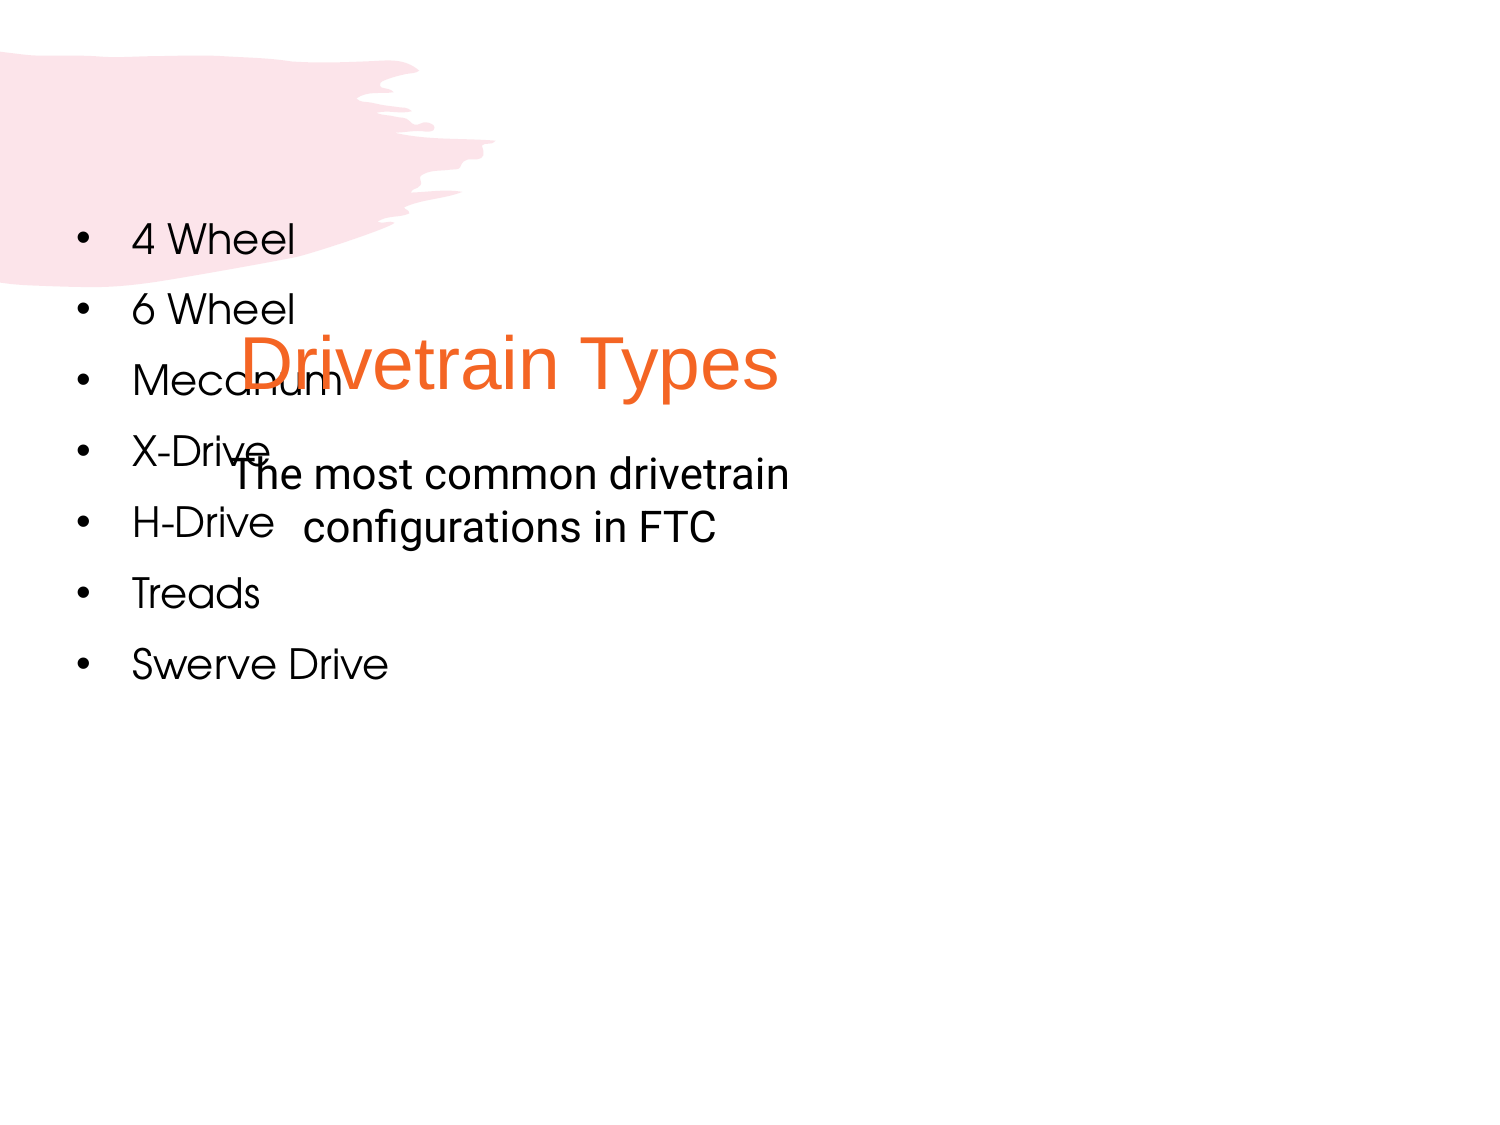

#
4 Wheel
6 Wheel
Mecanum
X-Drive
H-Drive
Treads
Swerve Drive
Drivetrain Types
The most common drivetrain configurations in FTC